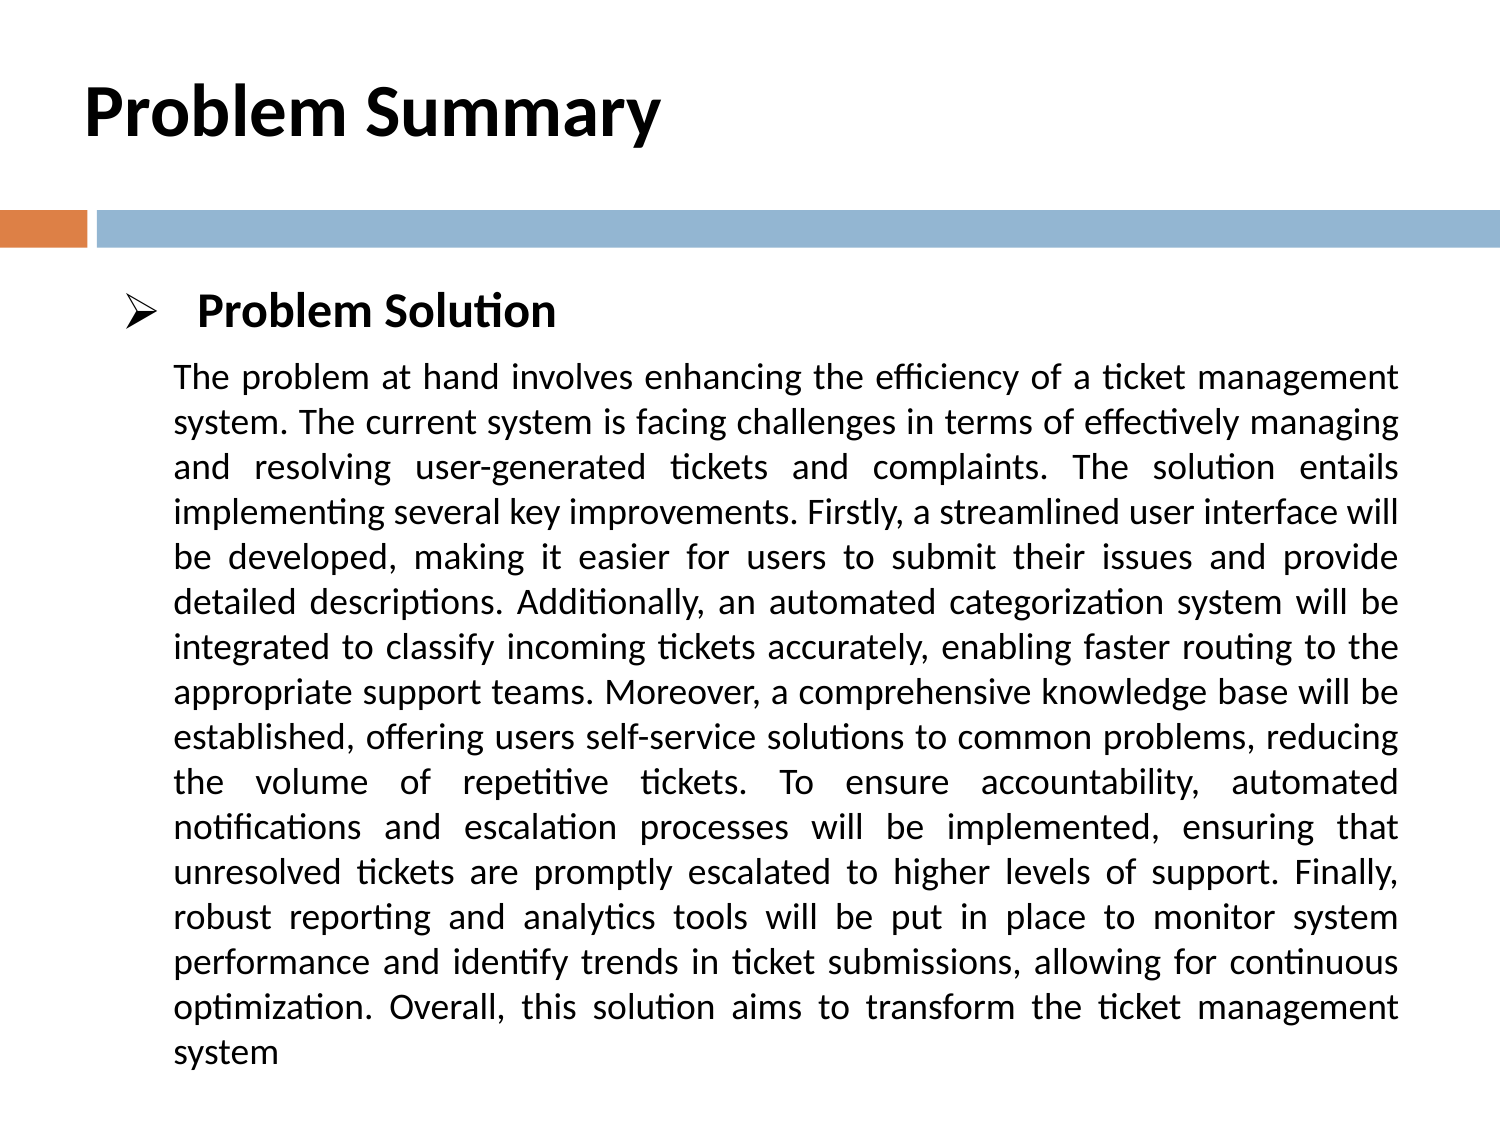

# Problem Summary
Problem Solution

The problem at hand involves enhancing the efficiency of a ticket management system. The current system is facing challenges in terms of effectively managing and resolving user-generated tickets and complaints. The solution entails implementing several key improvements. Firstly, a streamlined user interface will be developed, making it easier for users to submit their issues and provide detailed descriptions. Additionally, an automated categorization system will be integrated to classify incoming tickets accurately, enabling faster routing to the appropriate support teams. Moreover, a comprehensive knowledge base will be established, offering users self-service solutions to common problems, reducing the volume of repetitive tickets. To ensure accountability, automated notifications and escalation processes will be implemented, ensuring that unresolved tickets are promptly escalated to higher levels of support. Finally, robust reporting and analytics tools will be put in place to monitor system performance and identify trends in ticket submissions, allowing for continuous optimization. Overall, this solution aims to transform the ticket management system
5